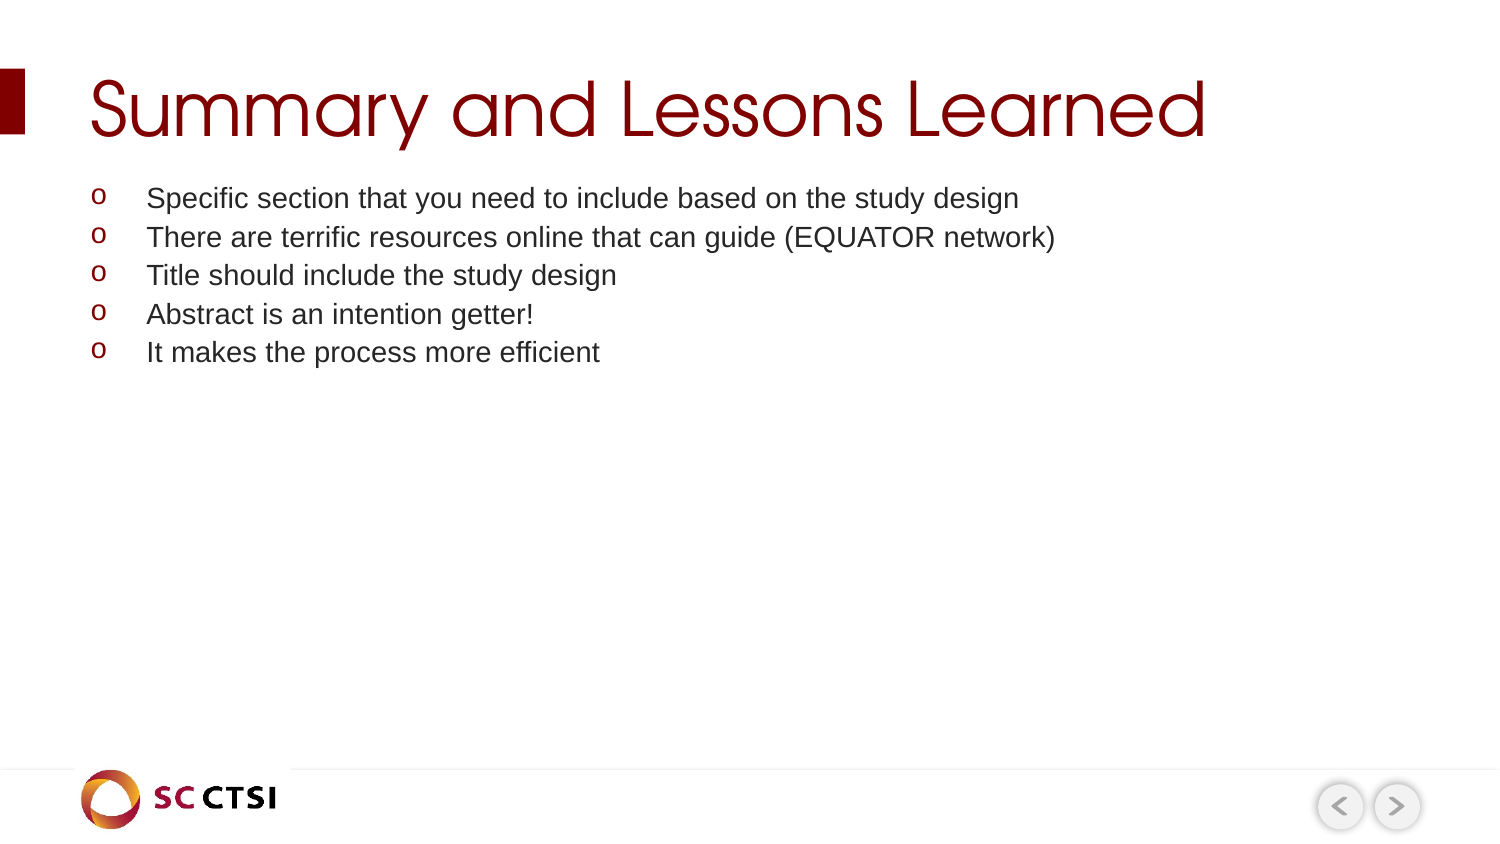

# Summary and Lessons Learned
Specific section that you need to include based on the study design
There are terrific resources online that can guide (EQUATOR network)
Title should include the study design
Abstract is an intention getter!
It makes the process more efficient